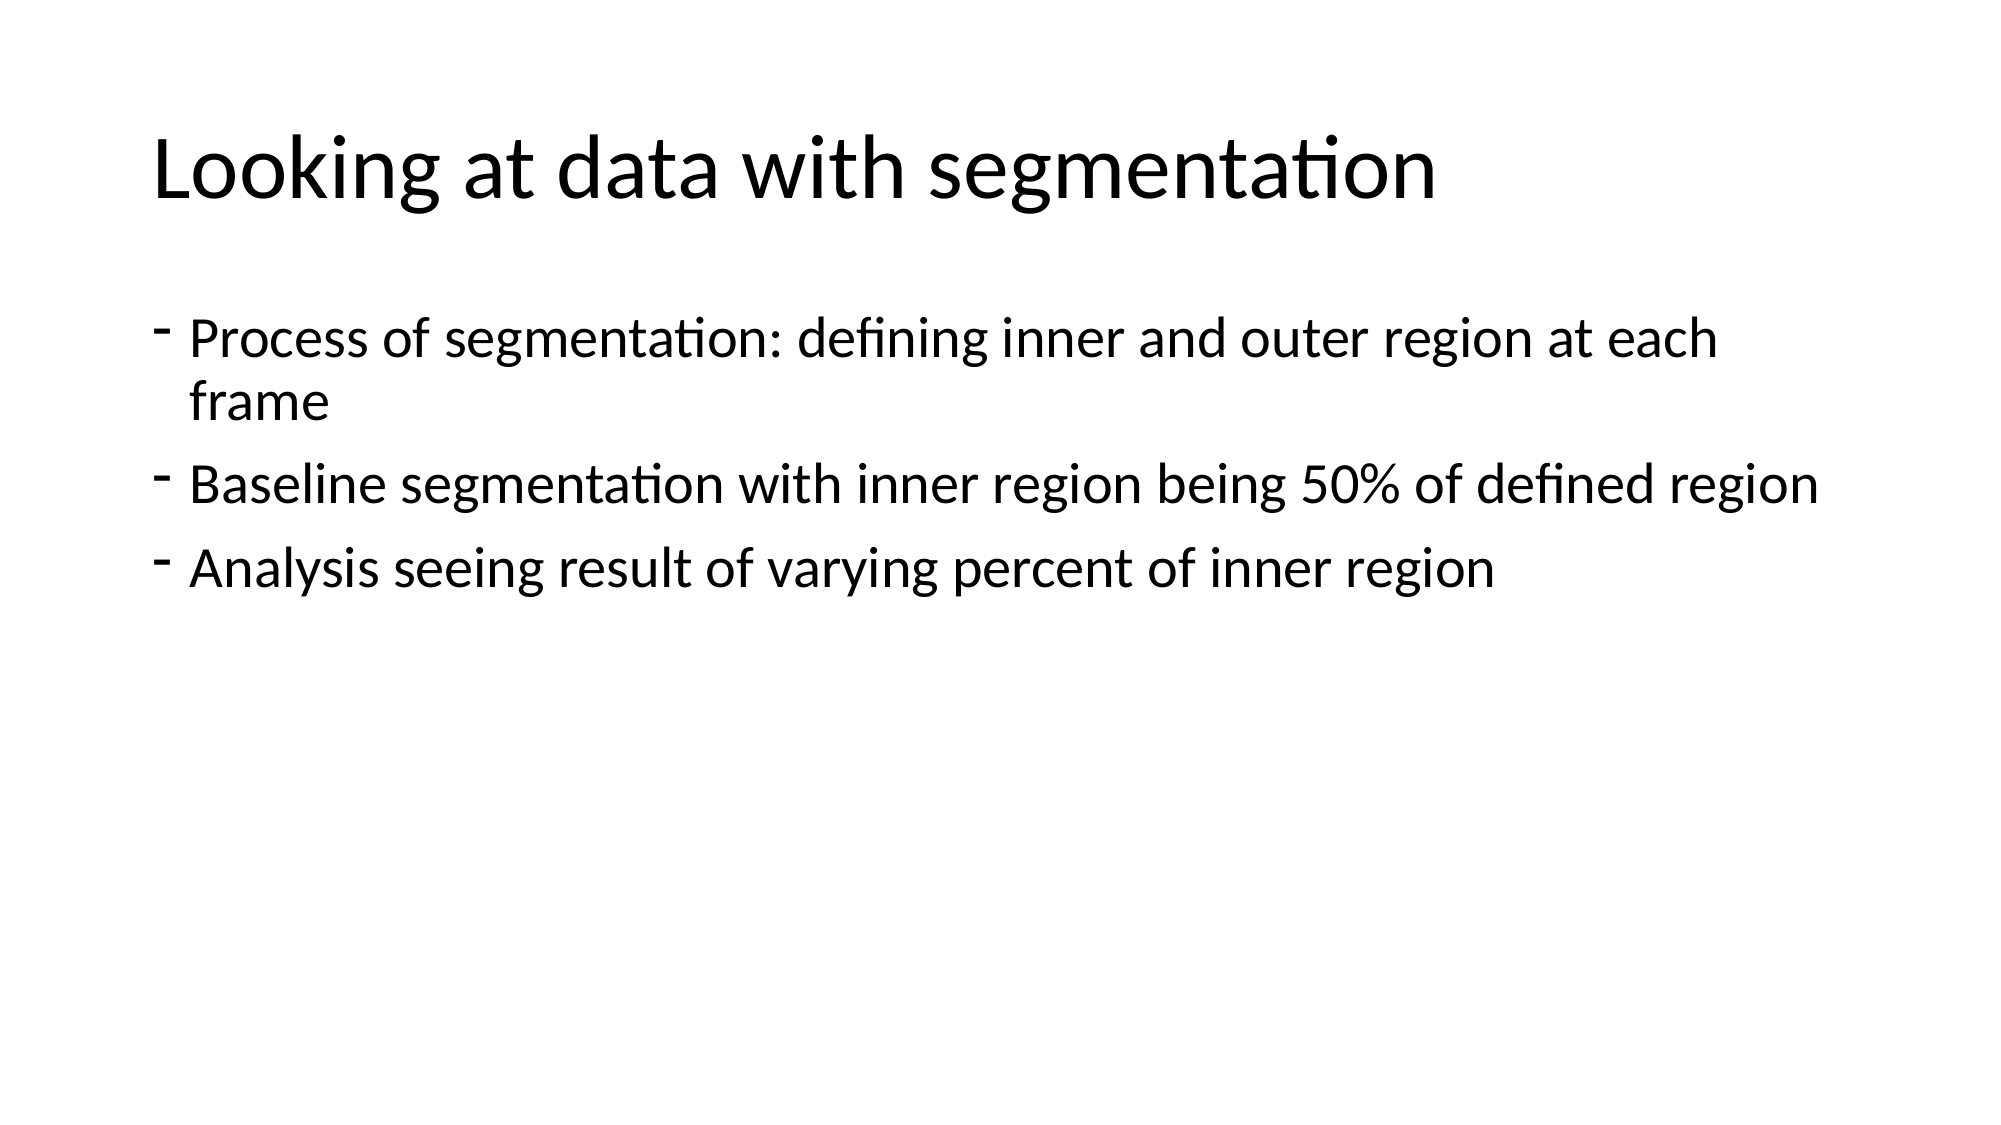

# Looking at data with segmentation
Process of segmentation: defining inner and outer region at each frame
Baseline segmentation with inner region being 50% of defined region
Analysis seeing result of varying percent of inner region